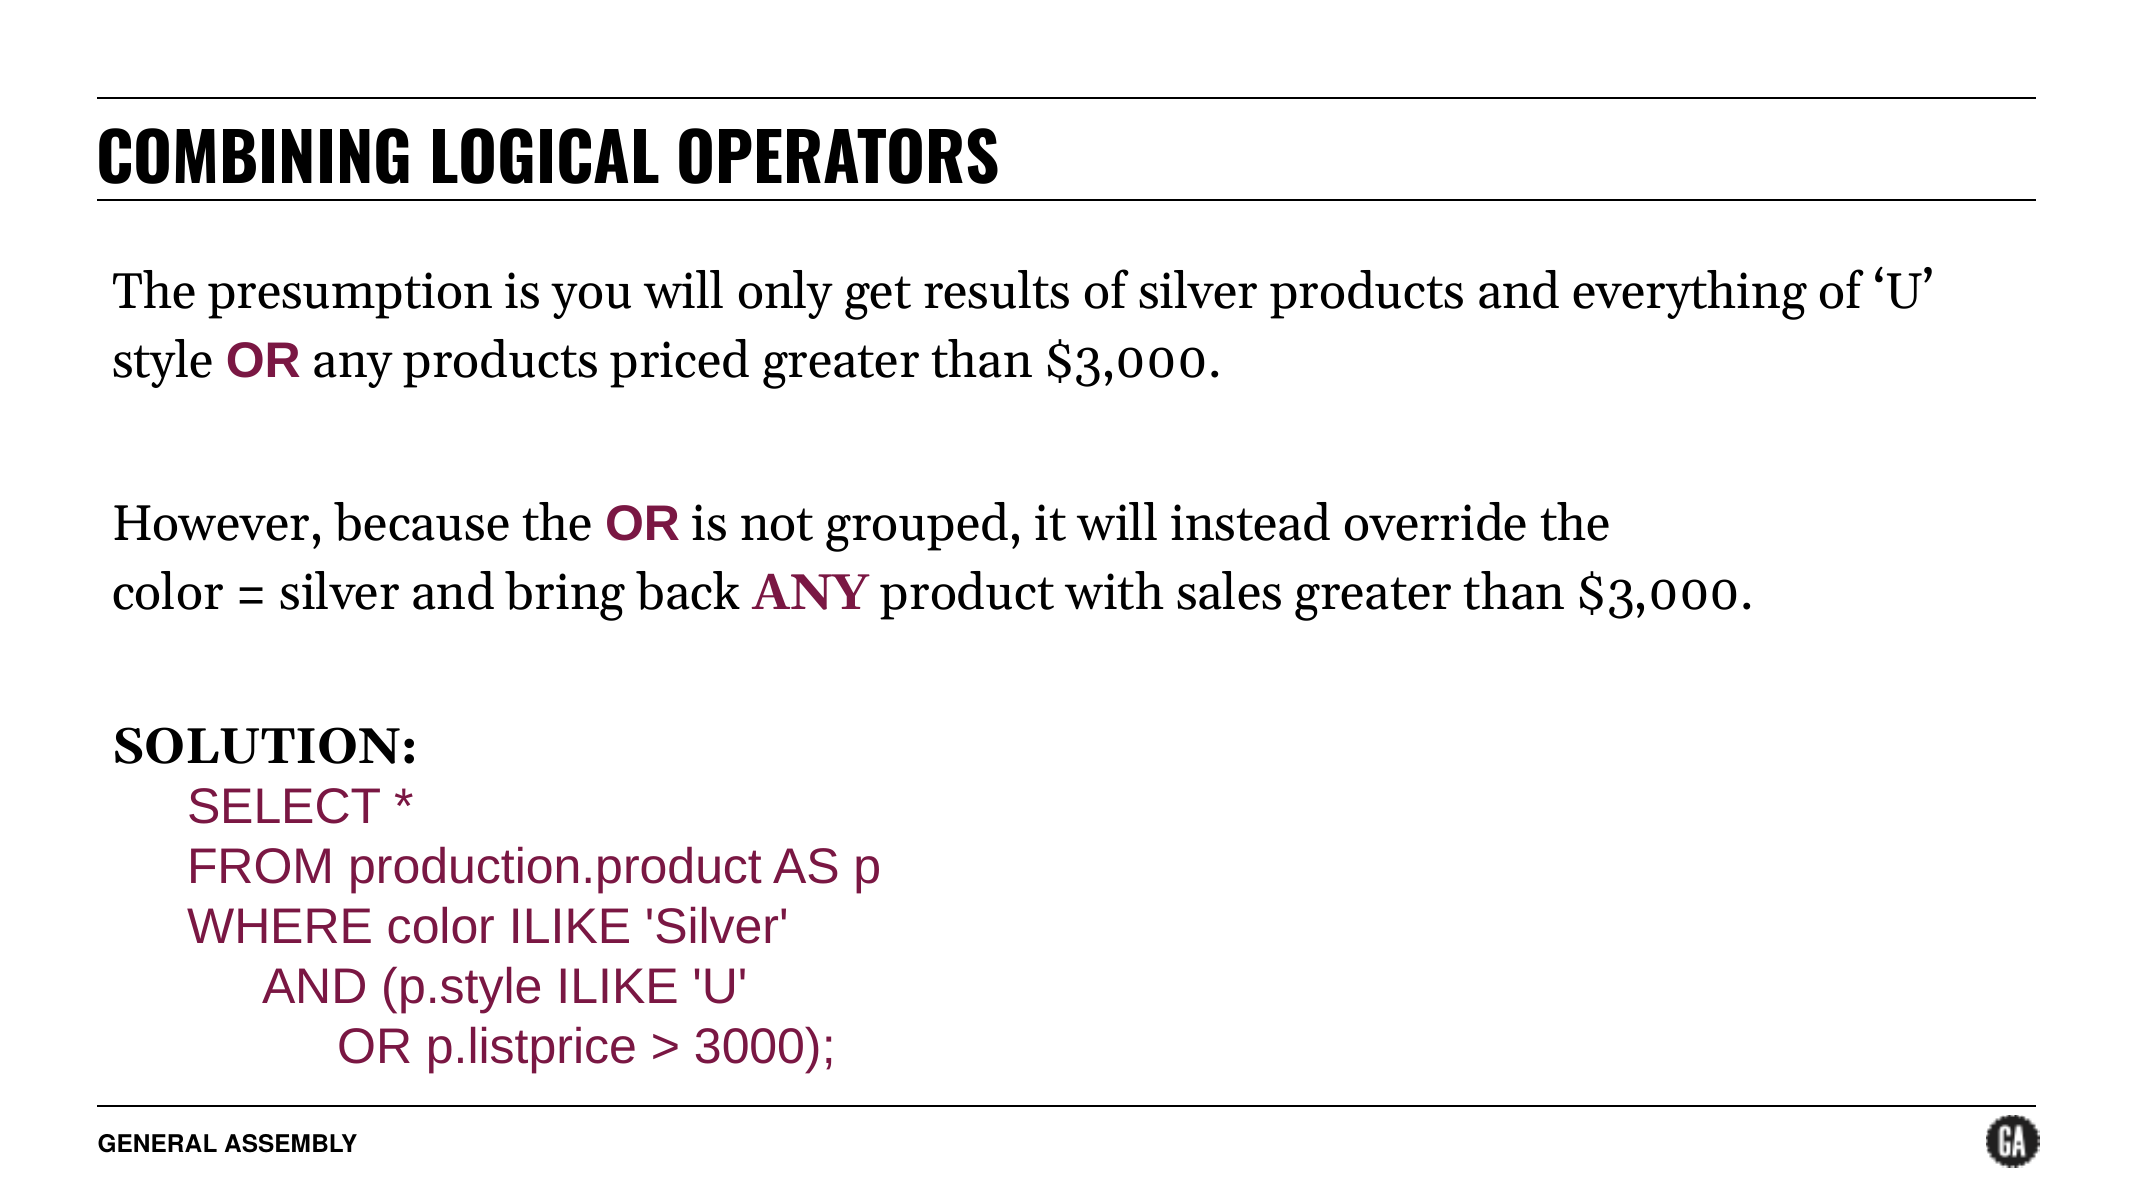

# COMBINING LOGICAL OPERATORS
The presumption is you will only get results of silver products and everything of ‘U’ style OR any products priced greater than $3,000.
However, because the OR is not grouped, it will instead override the
color = silver and bring back ANY product with sales greater than $3,000.

SOLUTION:
SELECT *
FROM production.product AS p
WHERE color ILIKE 'Silver'
AND (p.style ILIKE 'U'
OR p.listprice > 3000);